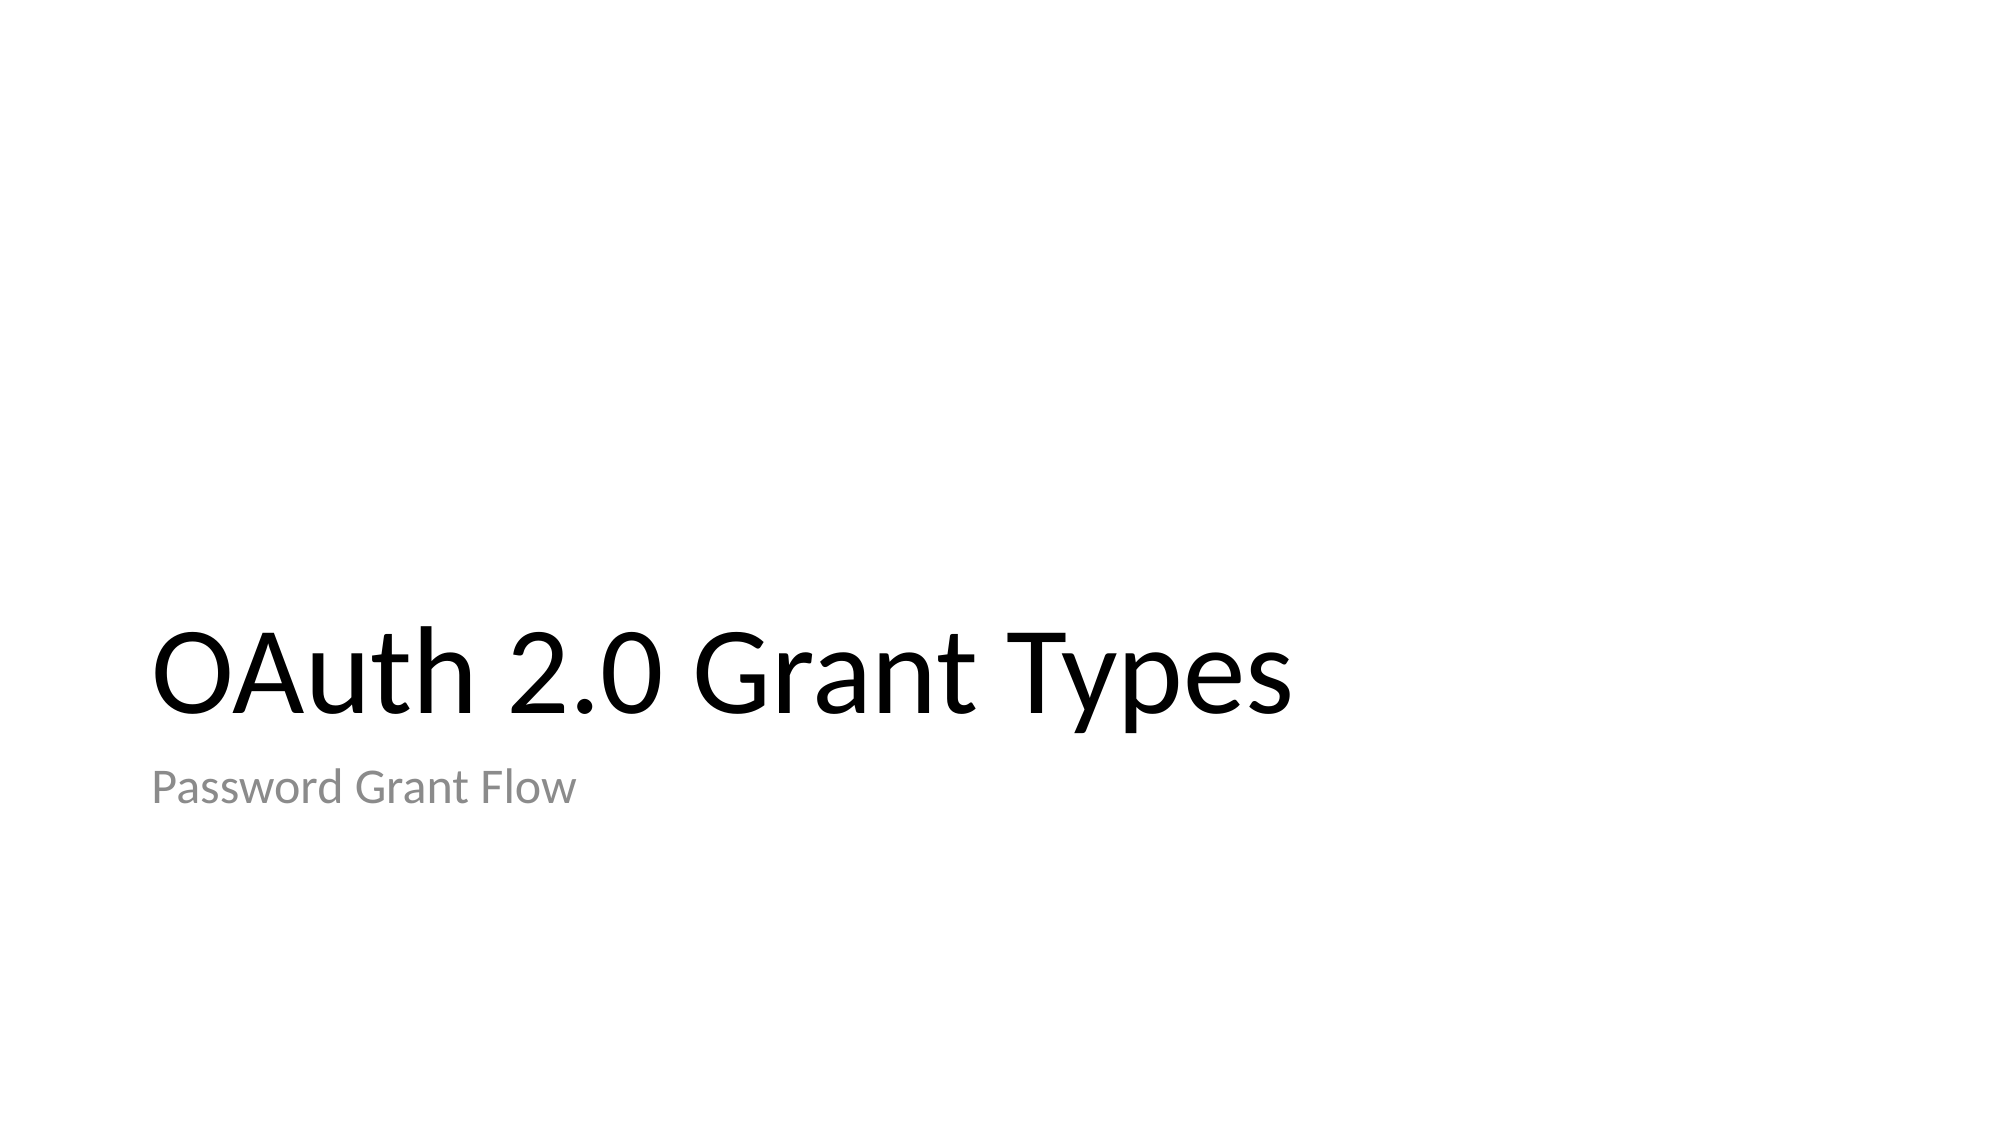

# OAuth 2.0 Grant Types
Password Grant Flow